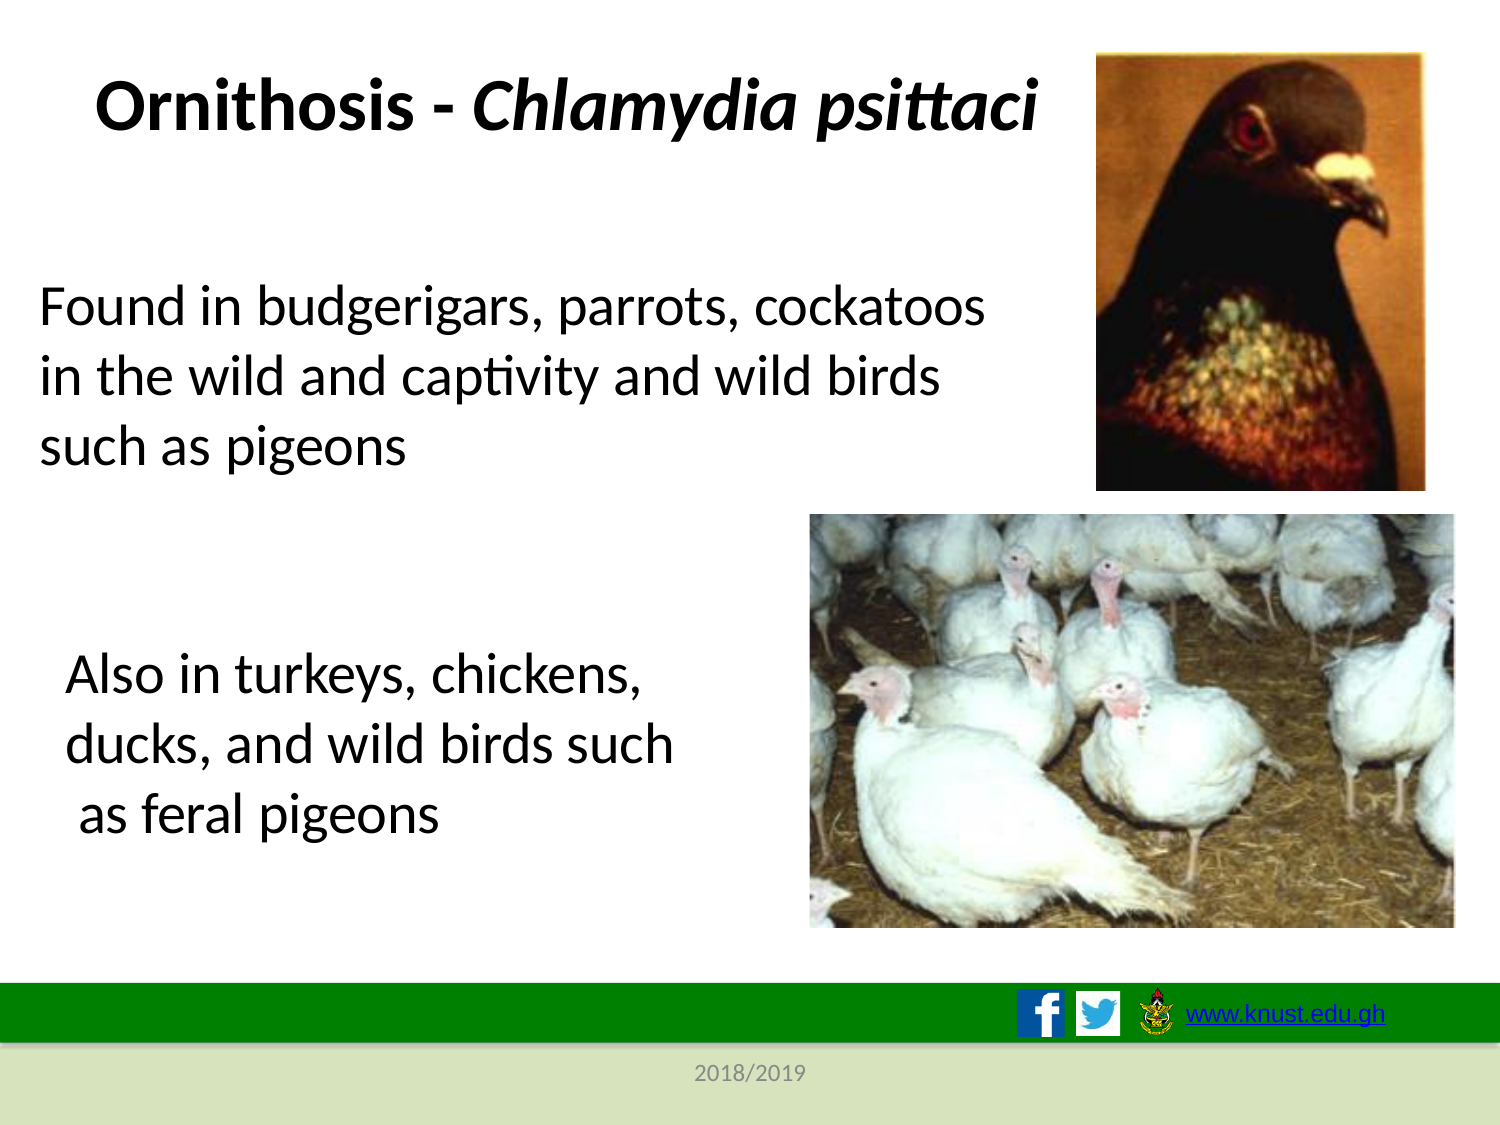

# Ornithosis - Chlamydia psittaci
Found in budgerigars, parrots, cockatoos  in the wild and captivity and wild birds  such as pigeons

Also in turkeys, chickens,  ducks, and wild birds such  as feral pigeons

www.knust.edu.gh
2018/2019